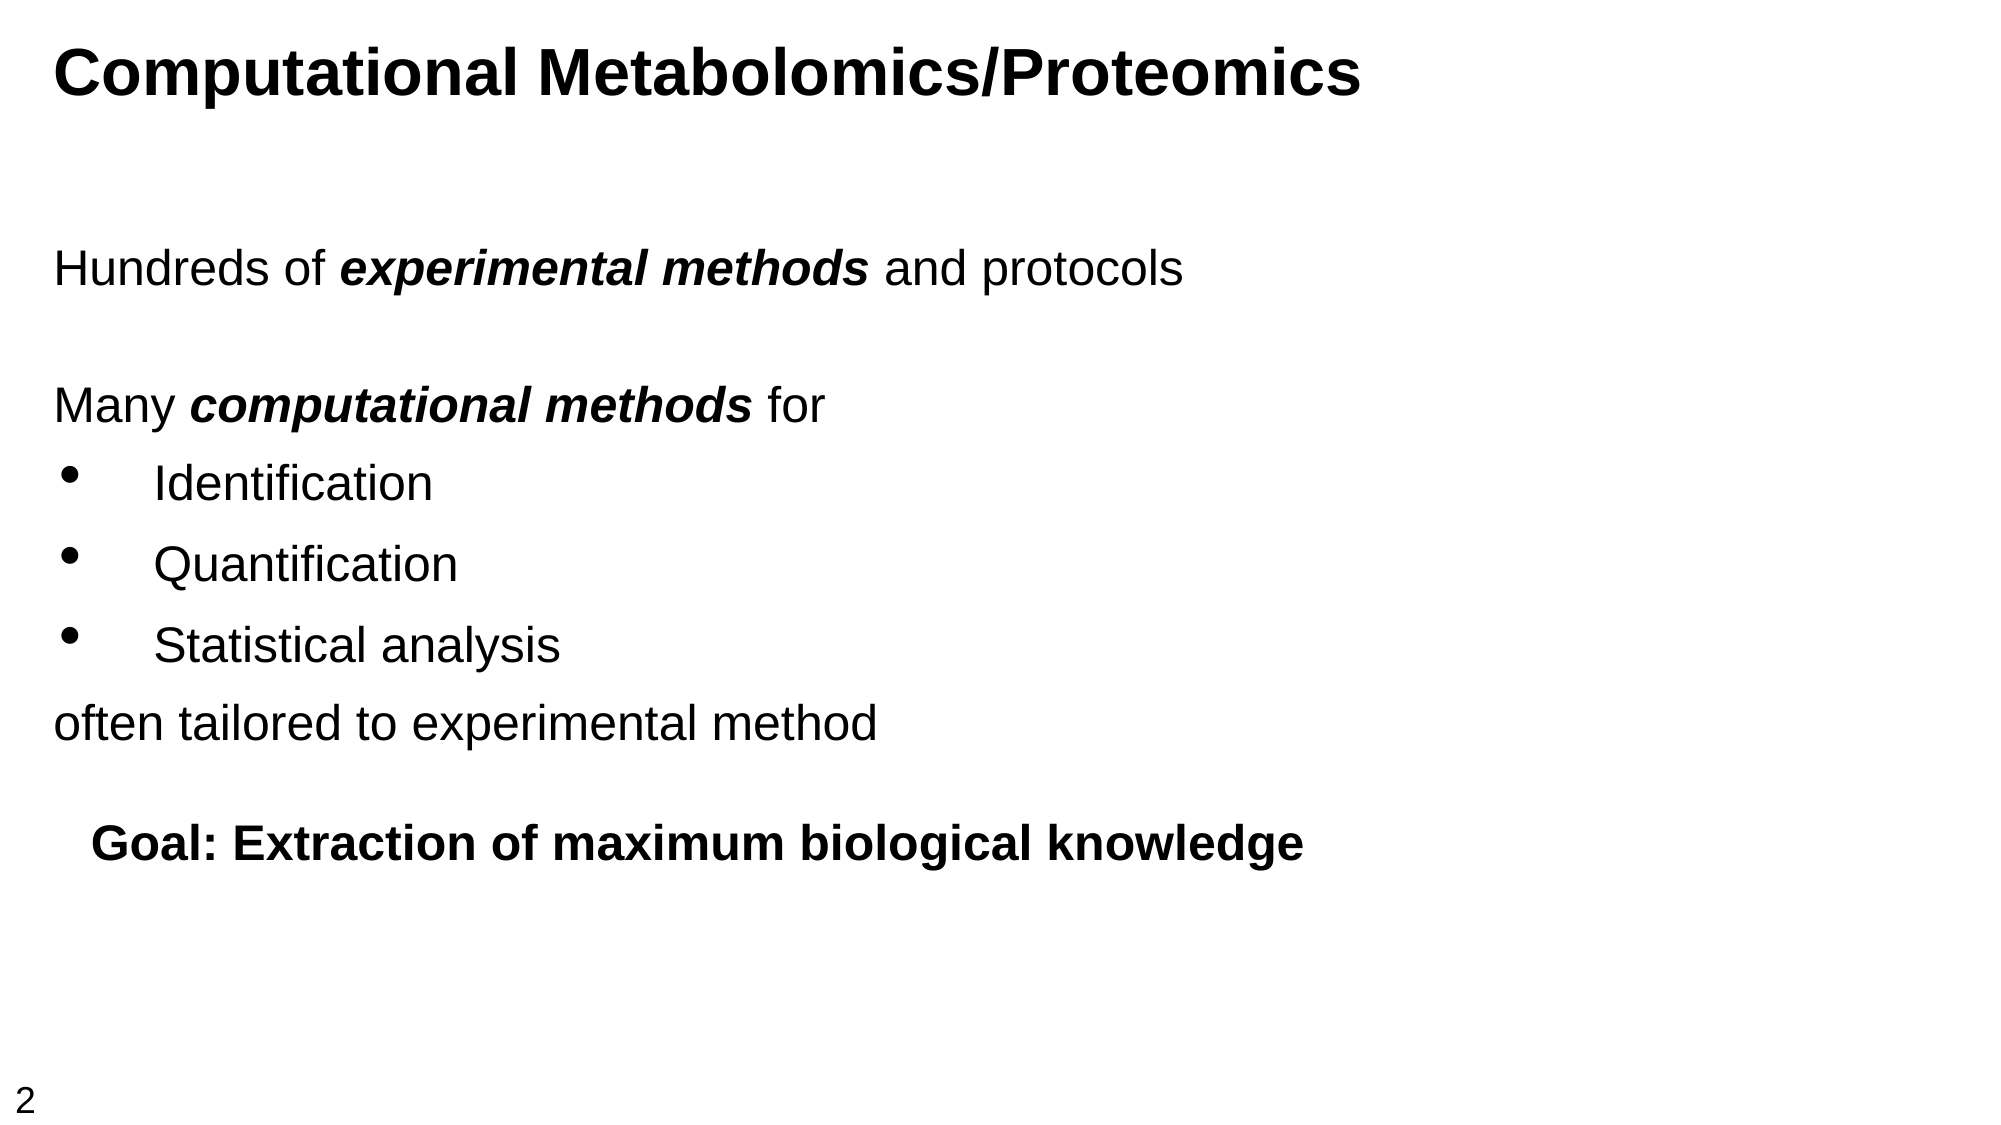

# Computational Metabolomics/Proteomics
Hundreds of experimental methods and protocols
Many computational methods for
Identification
Quantification
Statistical analysis
often tailored to experimental method
Goal: Extraction of maximum biological knowledge
2